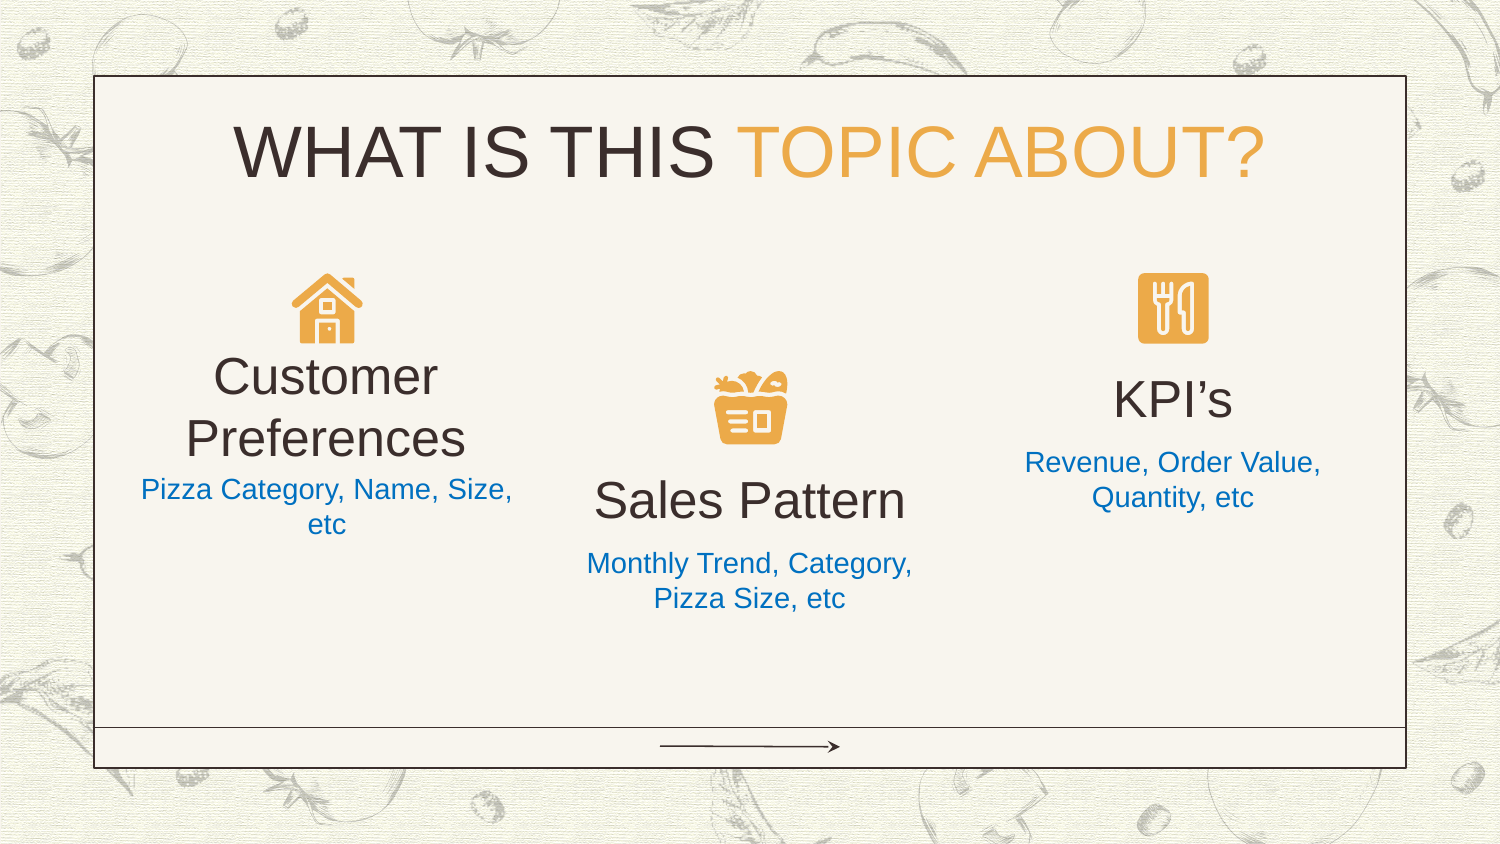

# WHAT IS THIS TOPIC ABOUT?

KPI’s

Customer Preferences
Revenue, Order Value, Quantity, etc
Pizza Category, Name, Size, etc
Sales Pattern
Monthly Trend, Category, Pizza Size, etc